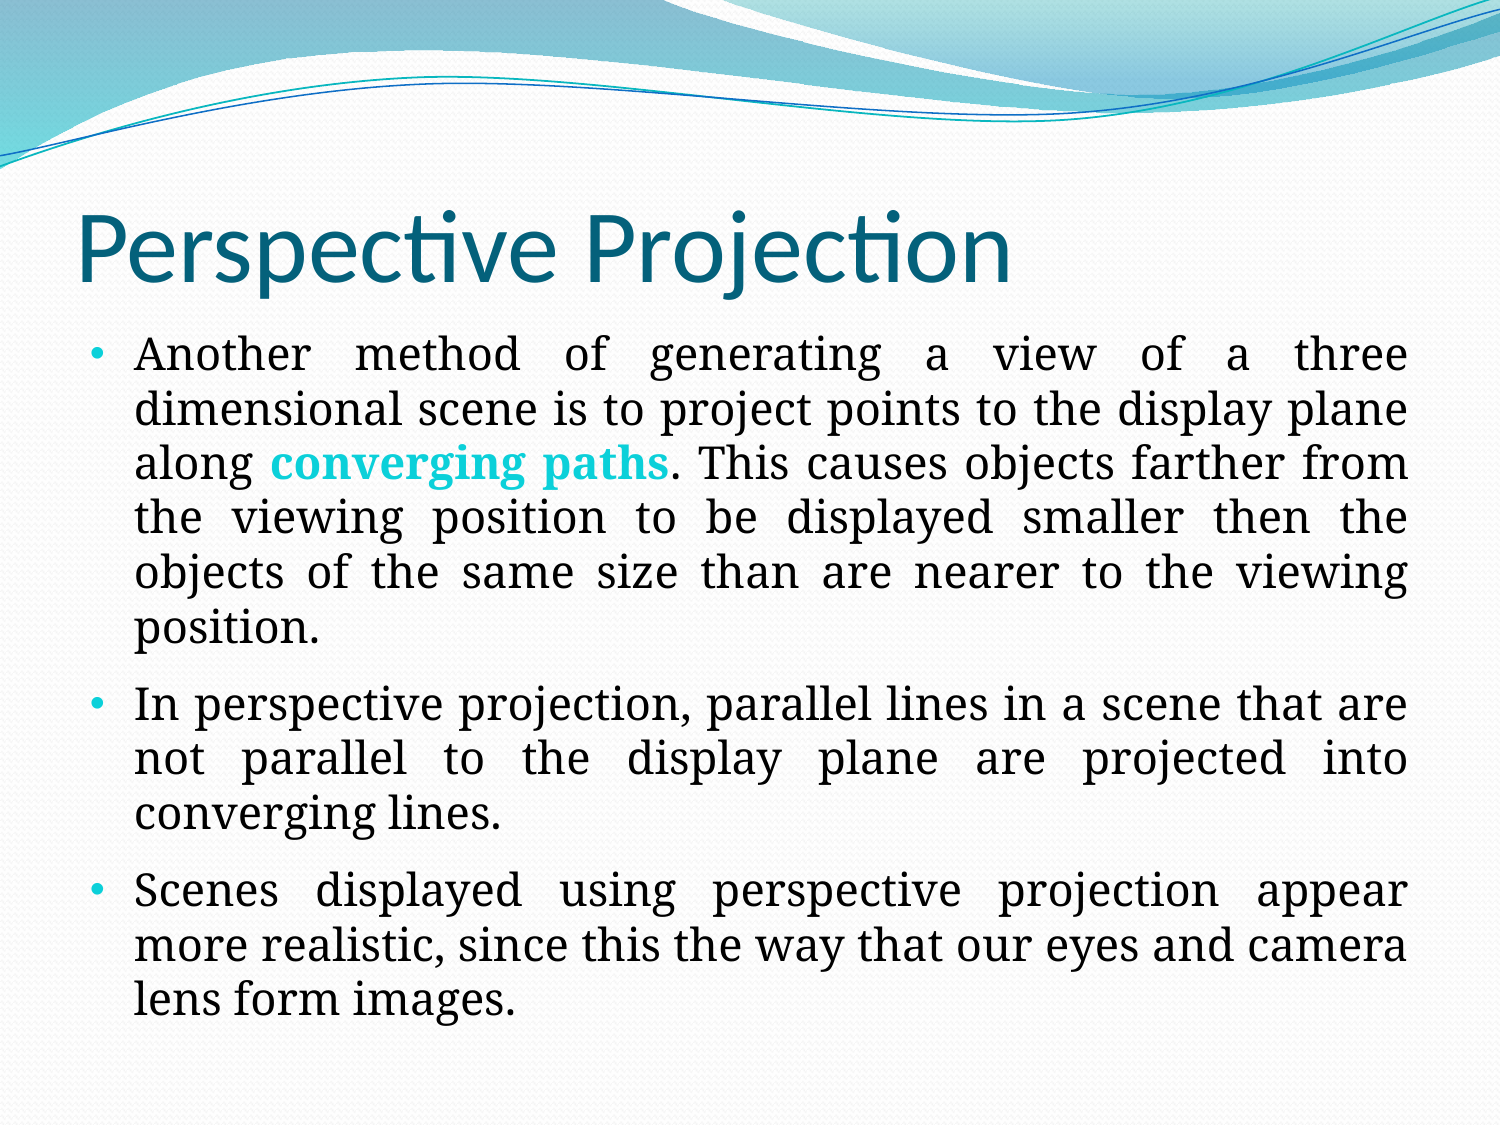

# Perspective Projection
Another method of generating a view of a three dimensional scene is to project points to the display plane along converging paths. This causes objects farther from the viewing position to be displayed smaller then the objects of the same size than are nearer to the viewing position.
In perspective projection, parallel lines in a scene that are not parallel to the display plane are projected into converging lines.
Scenes displayed using perspective projection appear more realistic, since this the way that our eyes and camera lens form images.